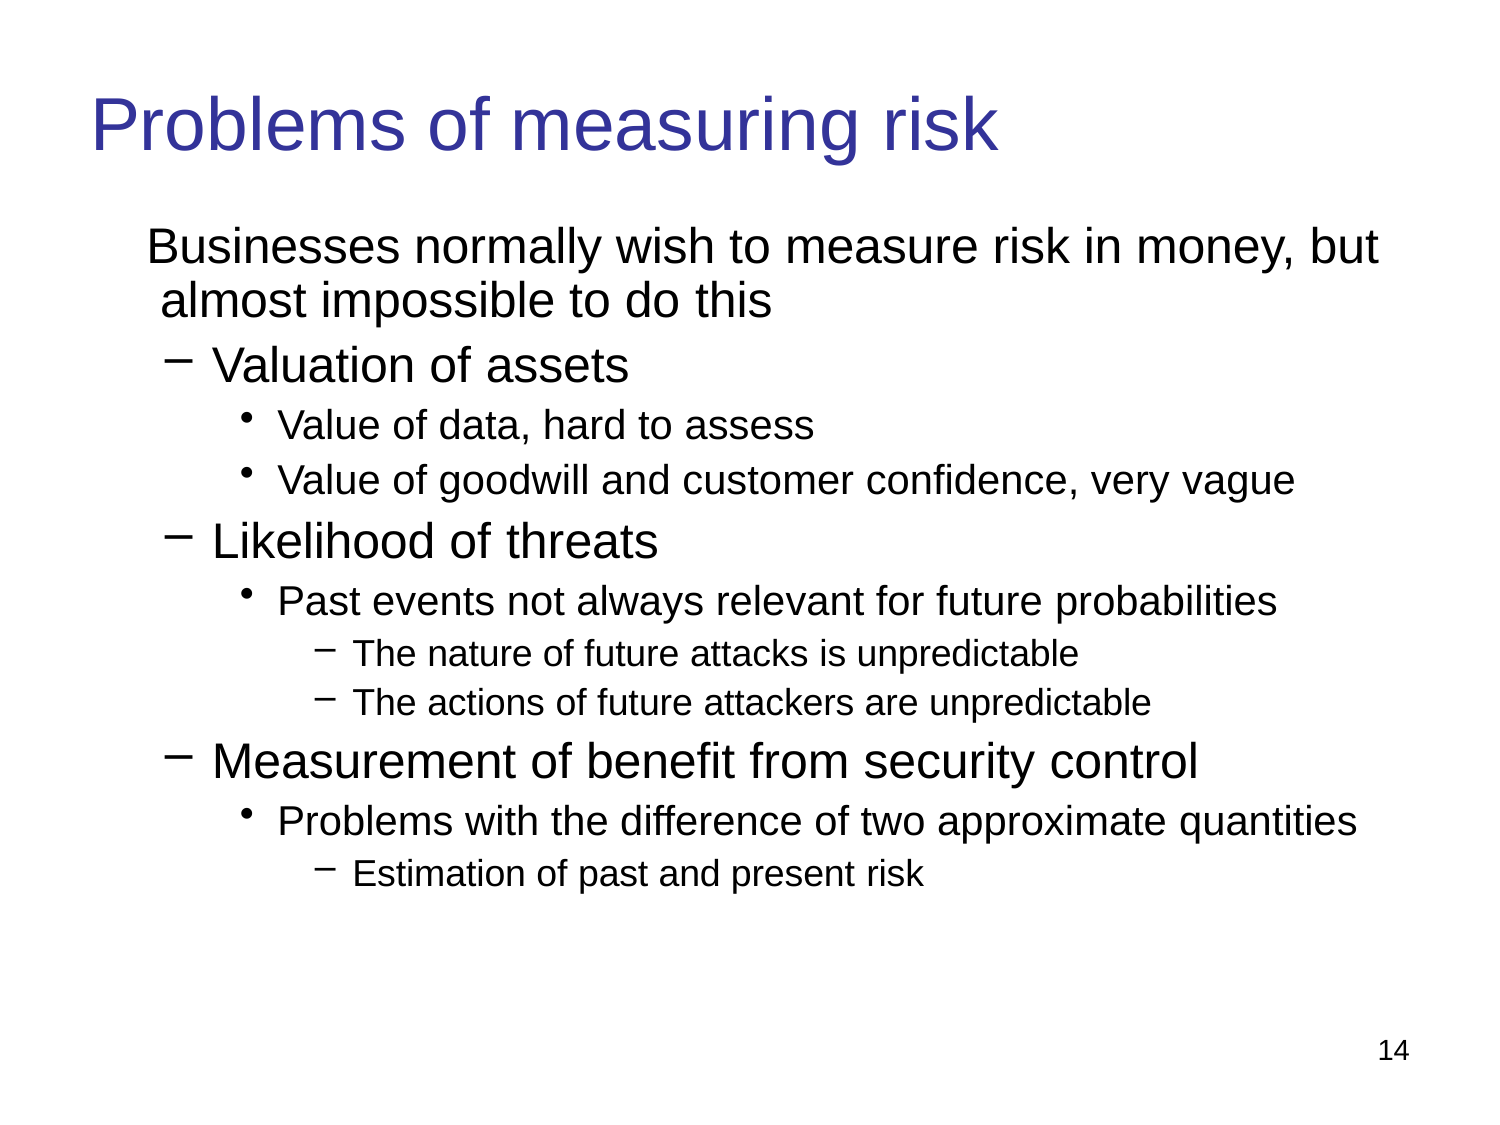

# Problems of measuring risk
Businesses normally wish to measure risk in money, but  almost impossible to do this
Valuation of assets
Value of data, hard to assess
Value of goodwill and customer confidence, very vague
Likelihood of threats
Past events not always relevant for future probabilities
The nature of future attacks is unpredictable
The actions of future attackers are unpredictable
Measurement of benefit from security control
Problems with the difference of two approximate quantities
Estimation of past and present risk
14